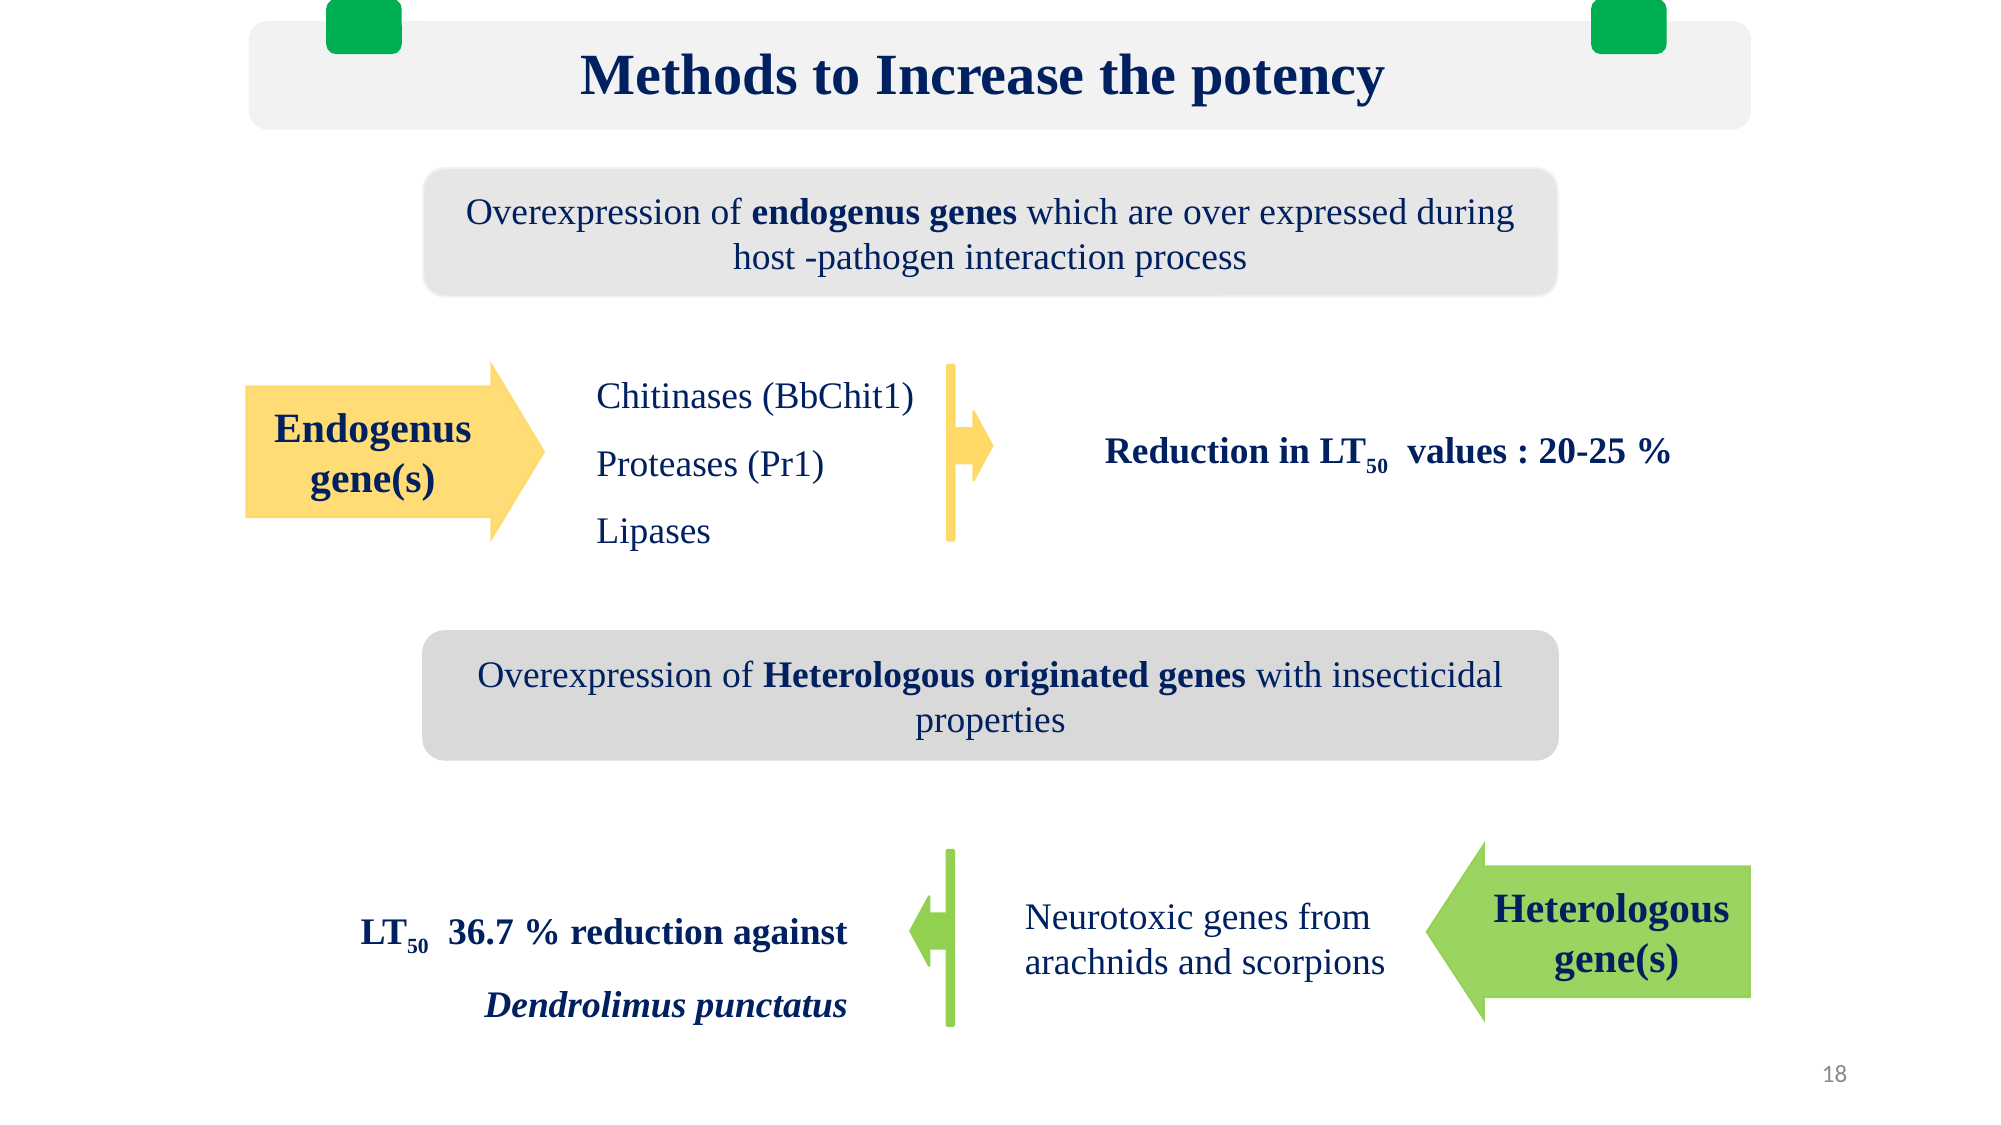

Methods to Increase the potency
Overexpression of endogenus genes which are over expressed during host -pathogen interaction process
Chitinases (BbChit1)
Proteases (Pr1)
Lipases

Endogenus
gene(s)
Reduction in LT50  values : 20-25 %
Overexpression of Heterologous originated genes with insecticidal properties

LT50  36.7 % reduction against
Dendrolimus punctatus
Heterologous
gene(s)
Neurotoxic genes from
arachnids and scorpions
18